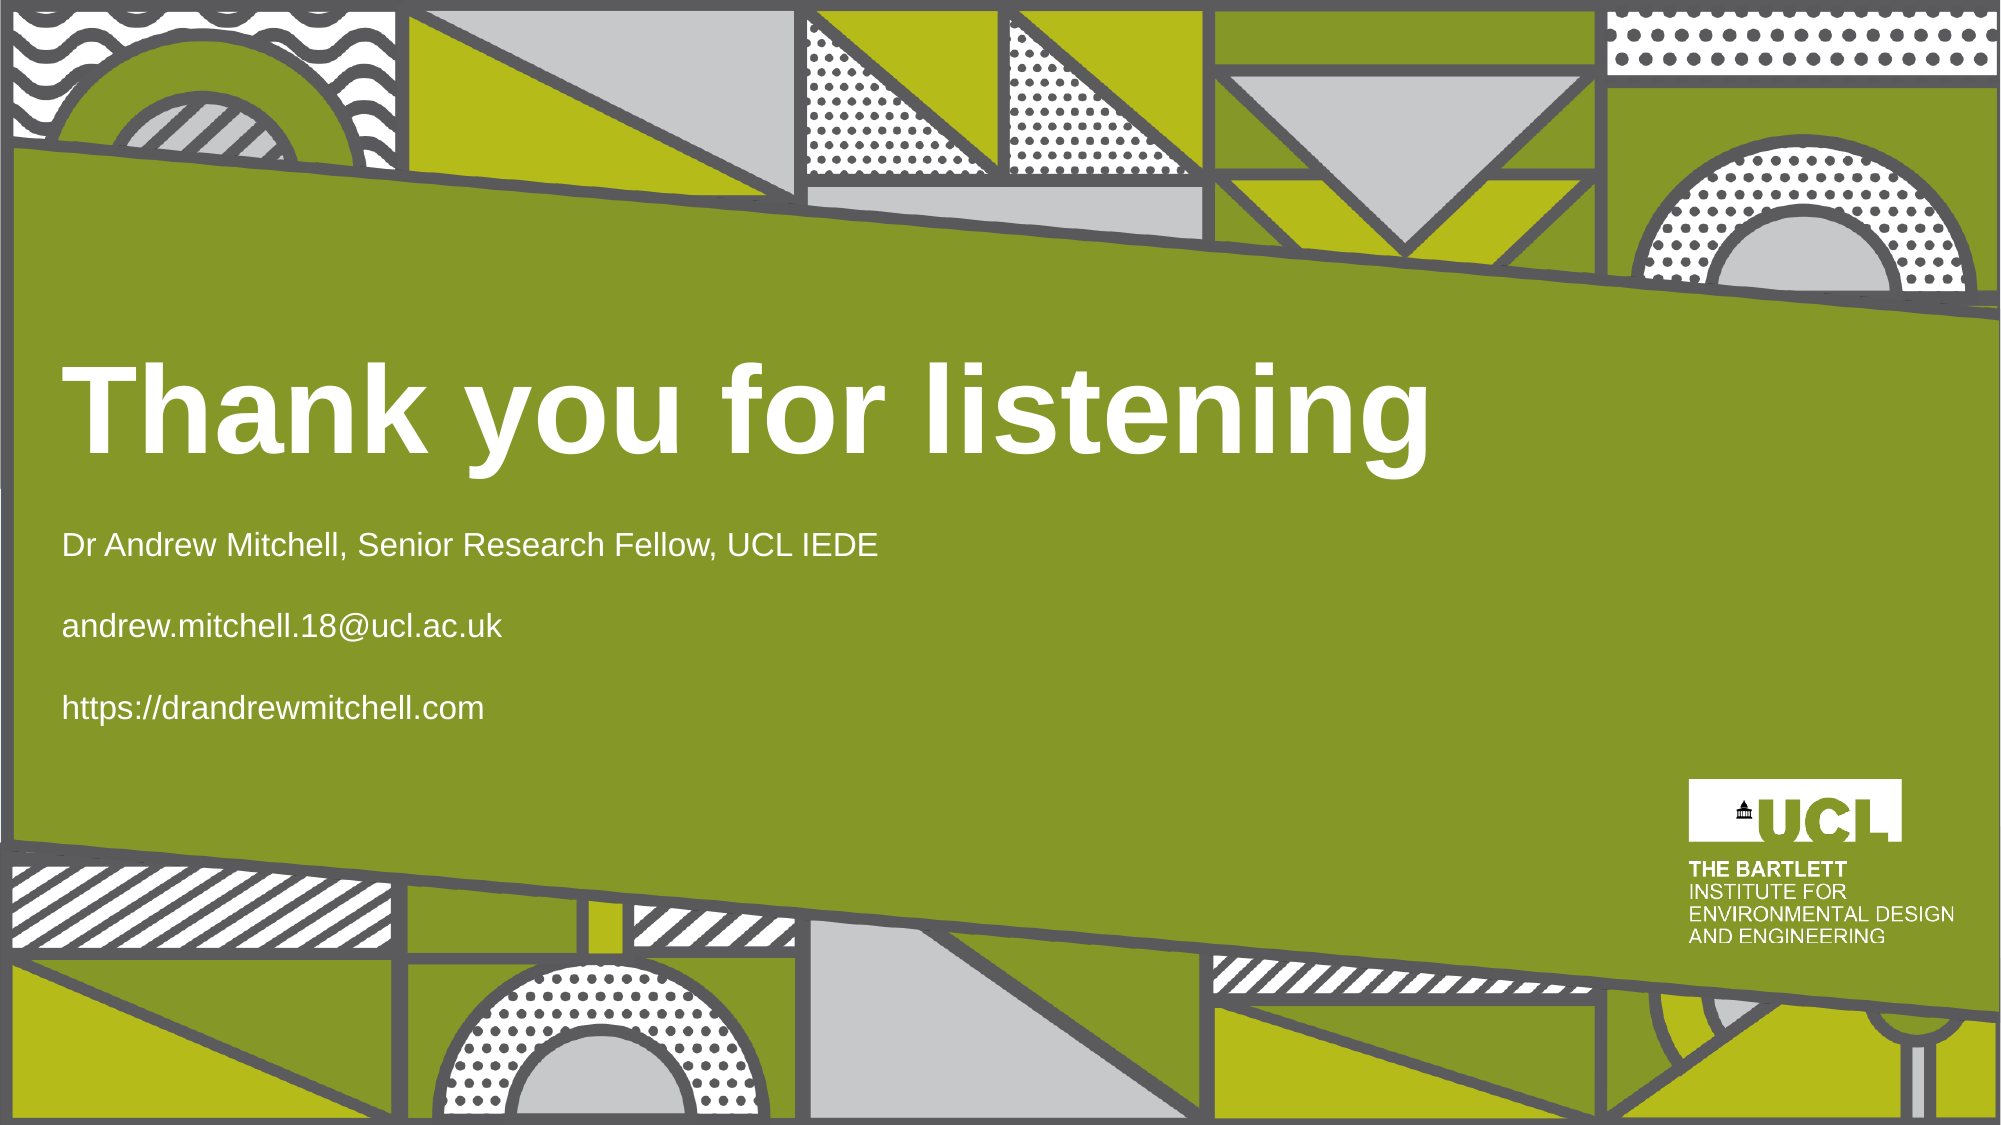

# Thank you for listening
Dr Andrew Mitchell, Senior Research Fellow, UCL IEDE
andrew.mitchell.18@ucl.ac.uk
https://drandrewmitchell.com